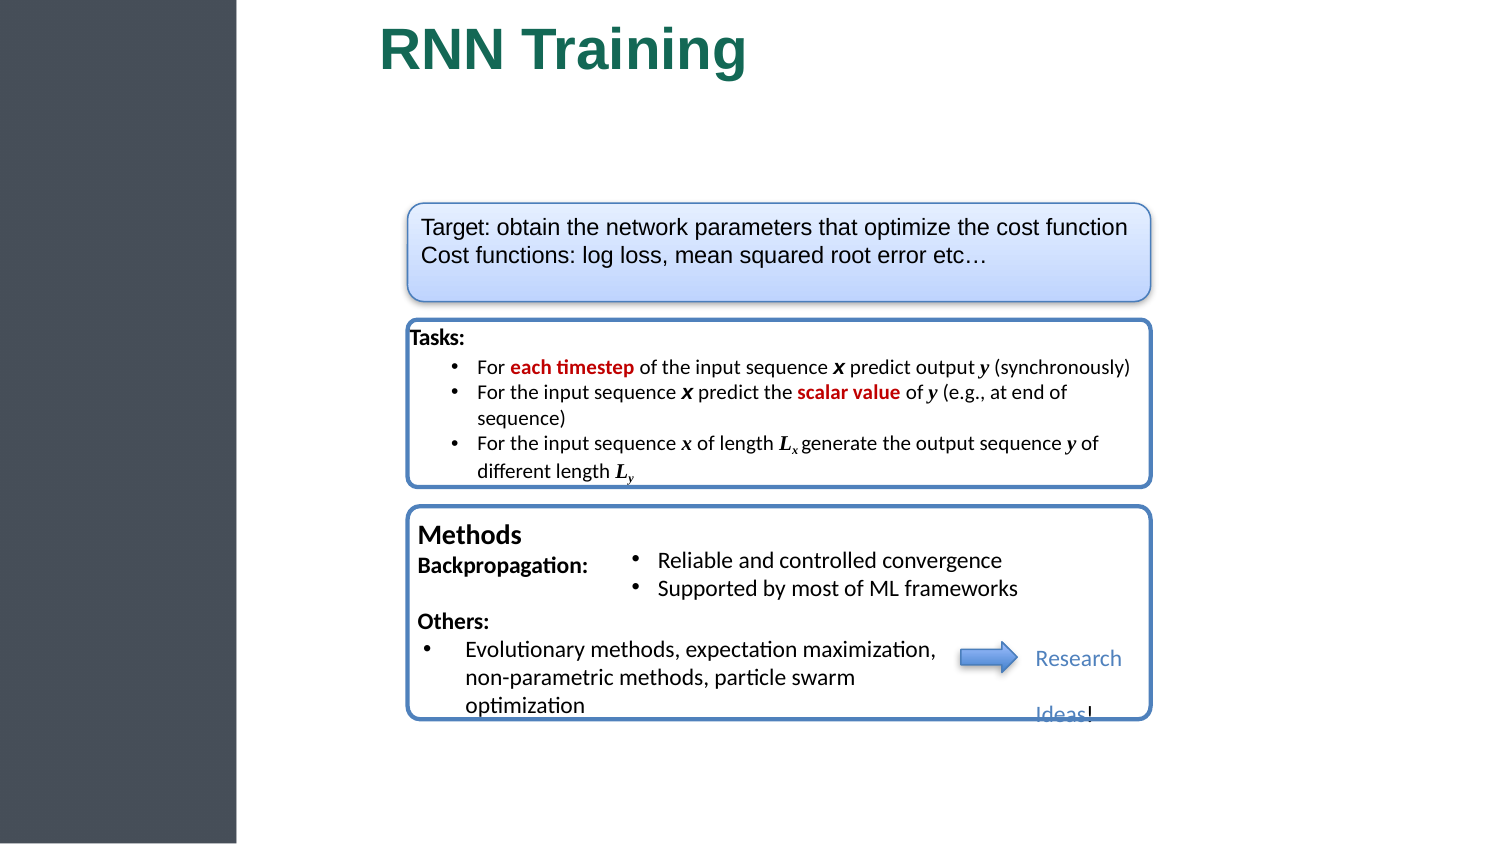

# RNN Training
Target: obtain the network parameters that optimize the cost function  Cost functions: log loss, mean squared root error etc…
Tasks:
For each timestep of the input sequence x predict output y (synchronously)
For the input sequence x predict the scalar value of y (e.g., at end of sequence)
For the input sequence x of length Lx generate the output sequence y of different length Ly
Methods
Backpropagation:

Others:
Reliable and controlled convergence
Supported by most of ML frameworks
Evolutionary methods, expectation maximization,  non-parametric methods, particle swarm optimization

Research       Ideas!